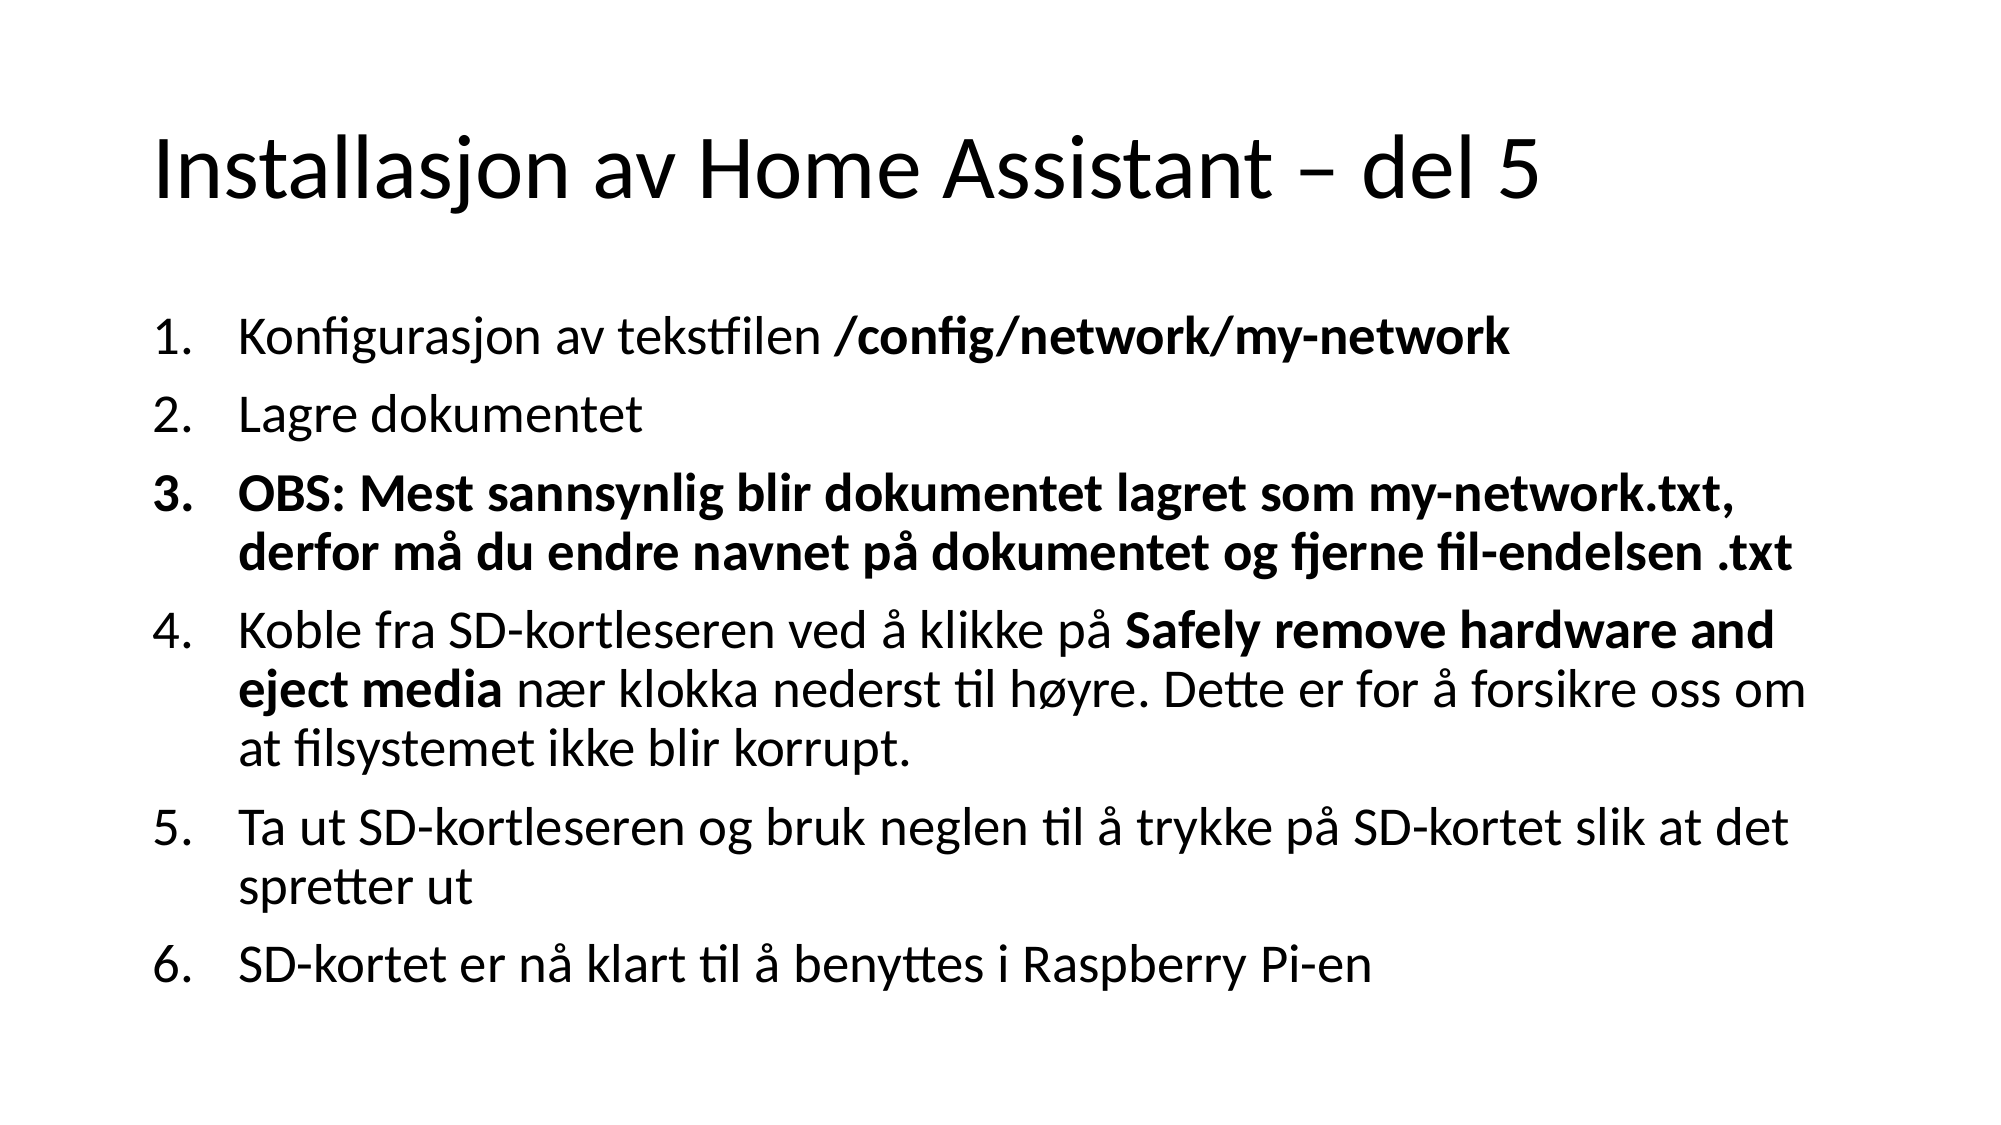

# Installasjon av Home Assistant – del 5
Konfigurasjon av tekstfilen /config/network/my-network
Lagre dokumentet
OBS: Mest sannsynlig blir dokumentet lagret som my-network.txt, derfor må du endre navnet på dokumentet og fjerne fil-endelsen .txt
Koble fra SD-kortleseren ved å klikke på Safely remove hardware and eject media nær klokka nederst til høyre. Dette er for å forsikre oss om at filsystemet ikke blir korrupt.
Ta ut SD-kortleseren og bruk neglen til å trykke på SD-kortet slik at det spretter ut
SD-kortet er nå klart til å benyttes i Raspberry Pi-en